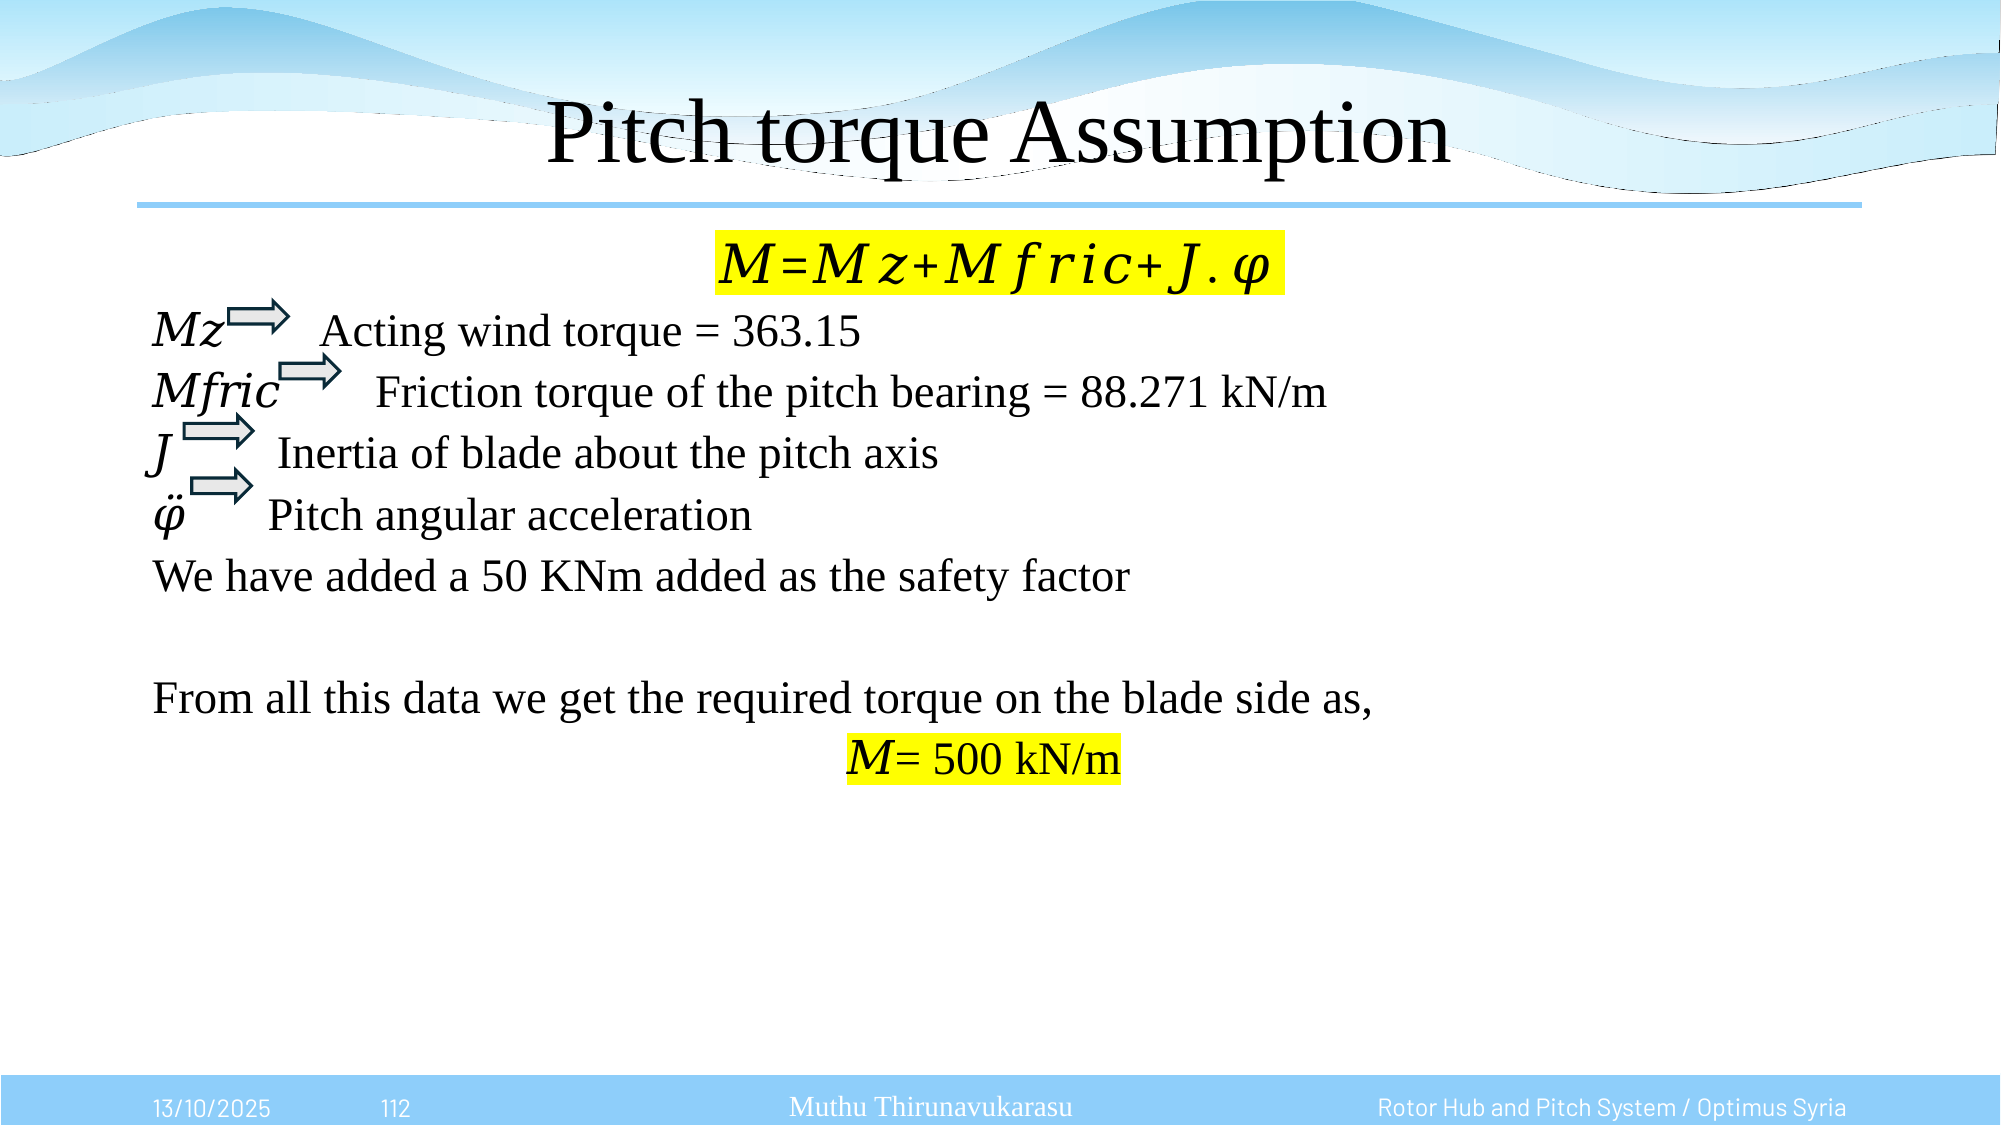

# Pitch torque Assumption
𝑀=𝑀𝑧+𝑀𝑓𝑟𝑖𝑐+𝐽. 𝜑
𝑀𝑧        Acting wind torque = 363.15
𝑀𝑓𝑟𝑖𝑐        Friction torque of the pitch bearing = 88.271 kN/m
𝐽         Inertia of blade about the pitch axis
𝜑̈       Pitch angular acceleration
We have added a 50 KNm added as the safety factor

From all this data we get the required torque on the blade side as,
𝑀= 500 kN/m

Muthu Thirunavukarasu
Rotor Hub and Pitch System / Optimus Syria
13/10/2025
112